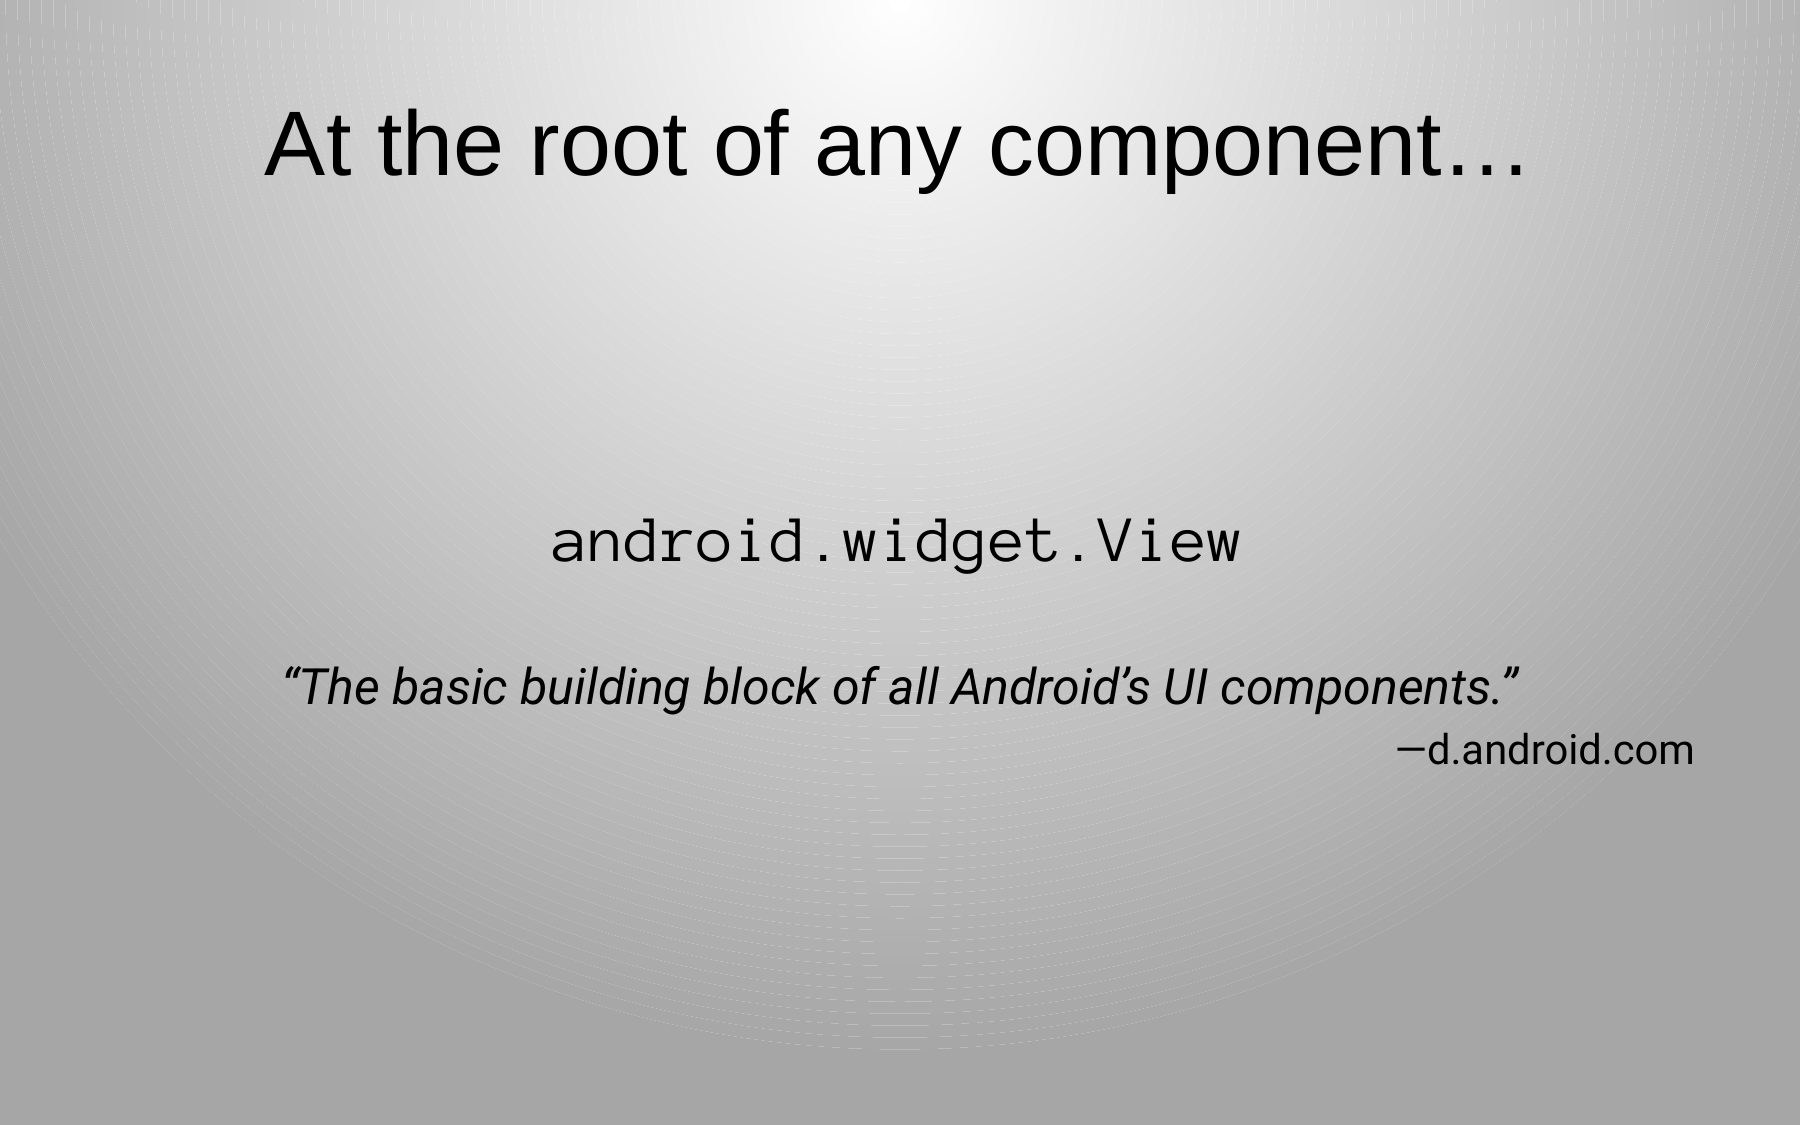

# At the root of any component…
android.widget.View

“The basic building block of all Android’s UI components.”
—d.android.com